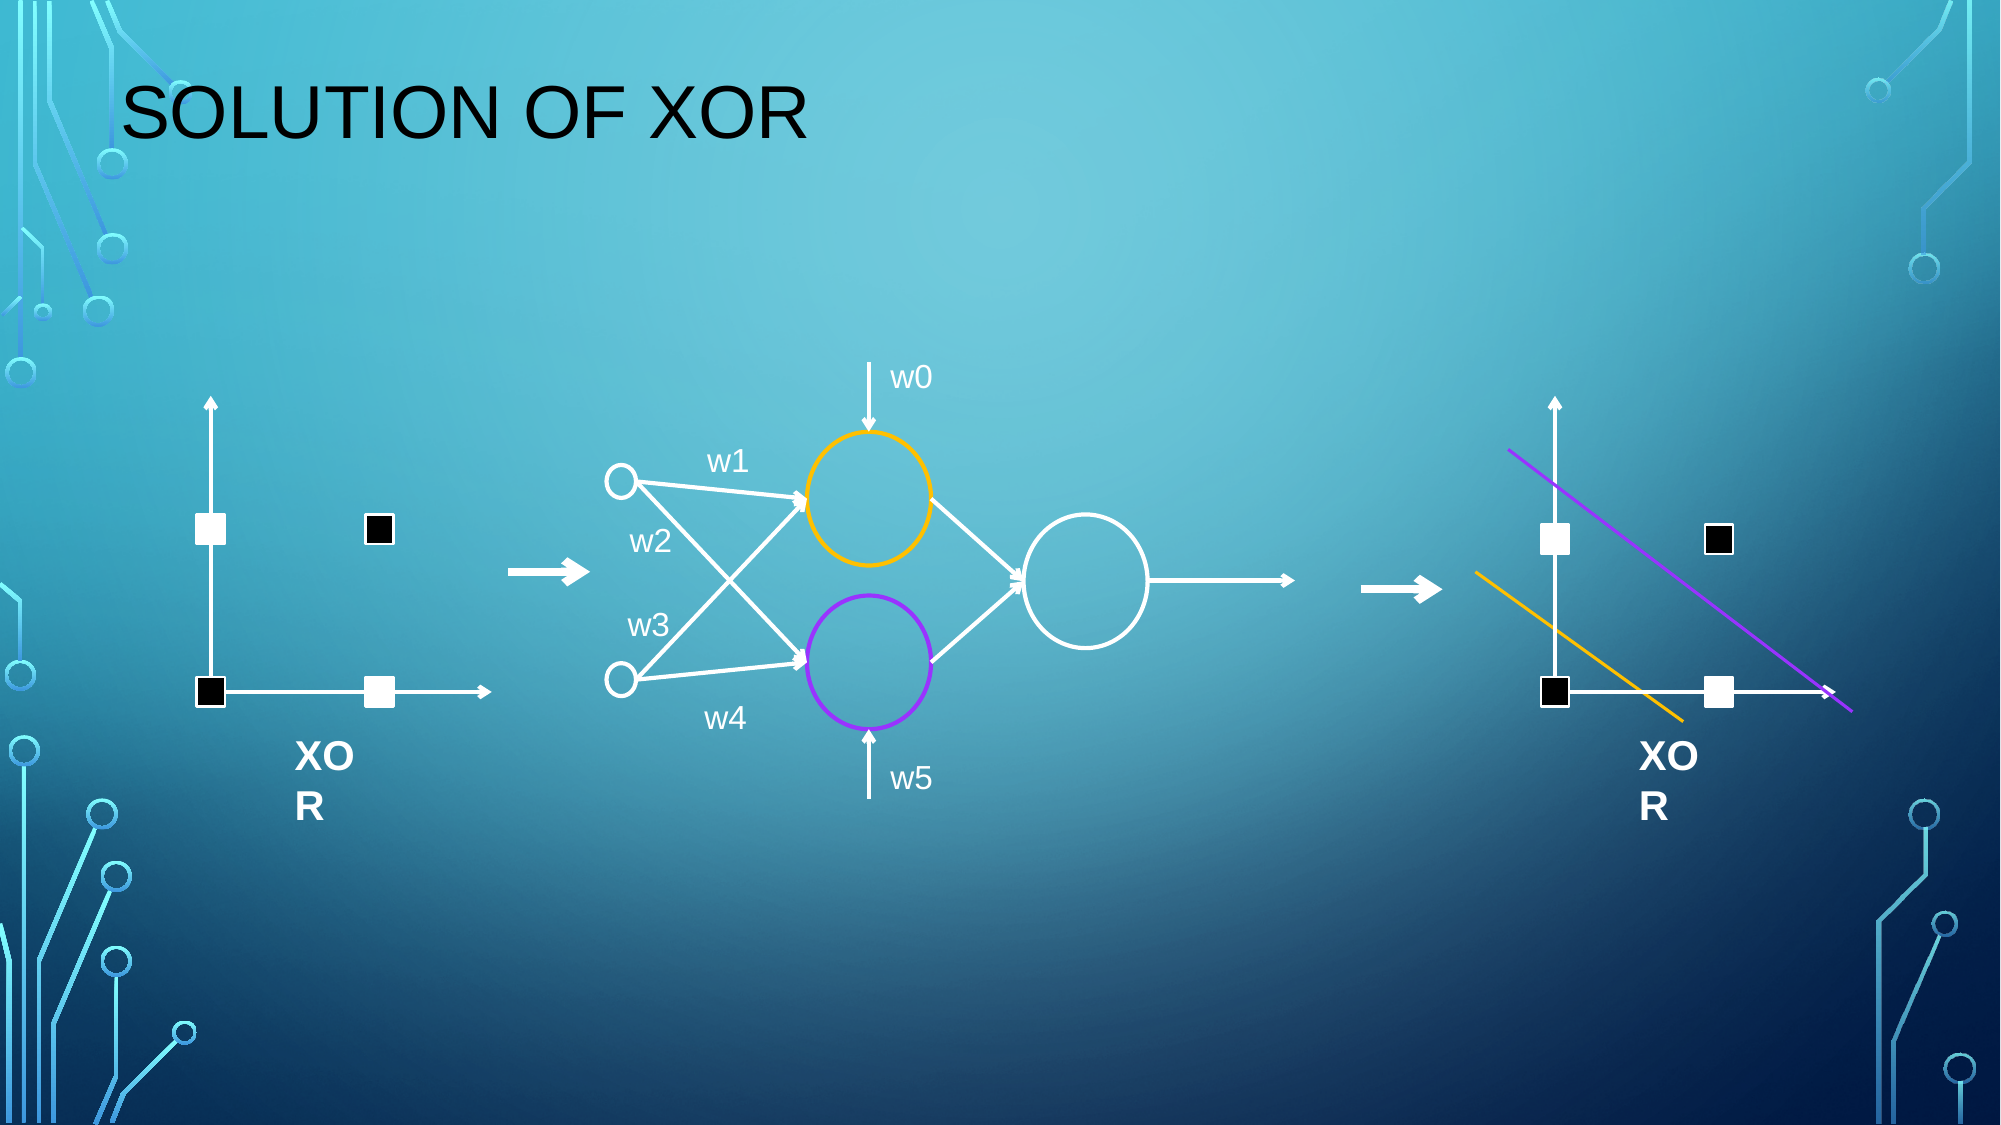

# Solution of XOR
w0

XOR

XOR

w1
w2
w3
w4
w5